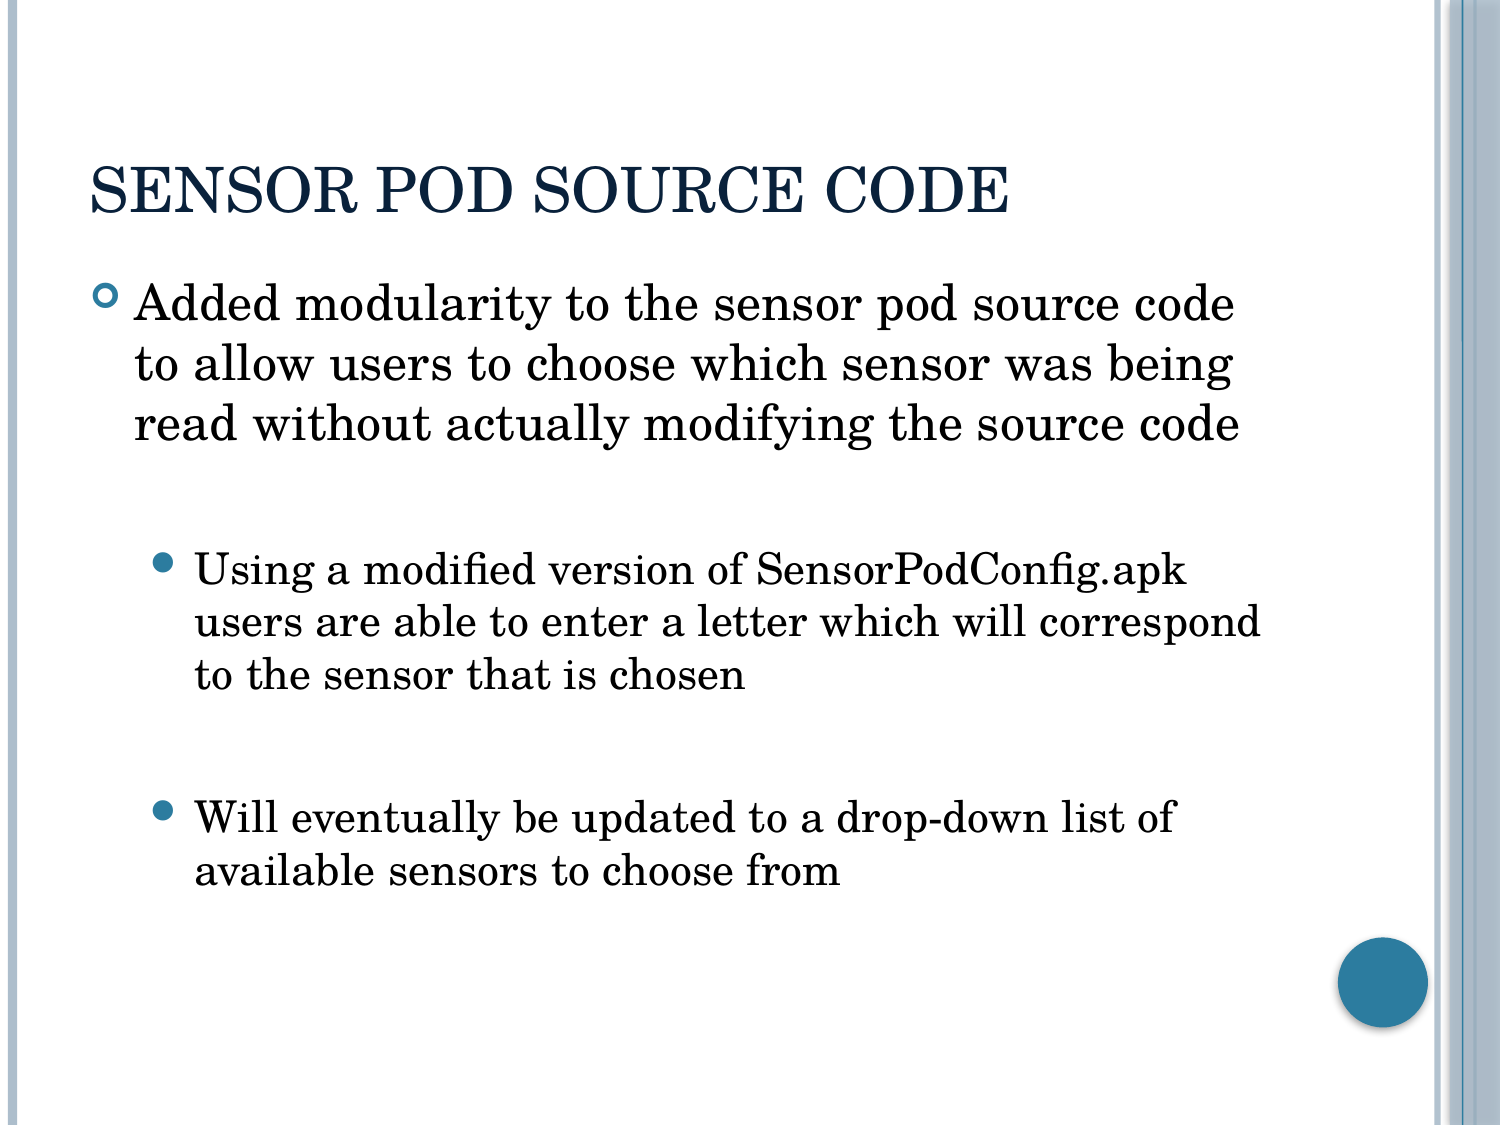

# Sensor Pod Source Code
Added modularity to the sensor pod source code to allow users to choose which sensor was being read without actually modifying the source code

Using a modified version of SensorPodConfig.apk users are able to enter a letter which will correspond to the sensor that is chosen

Will eventually be updated to a drop-down list of available sensors to choose from